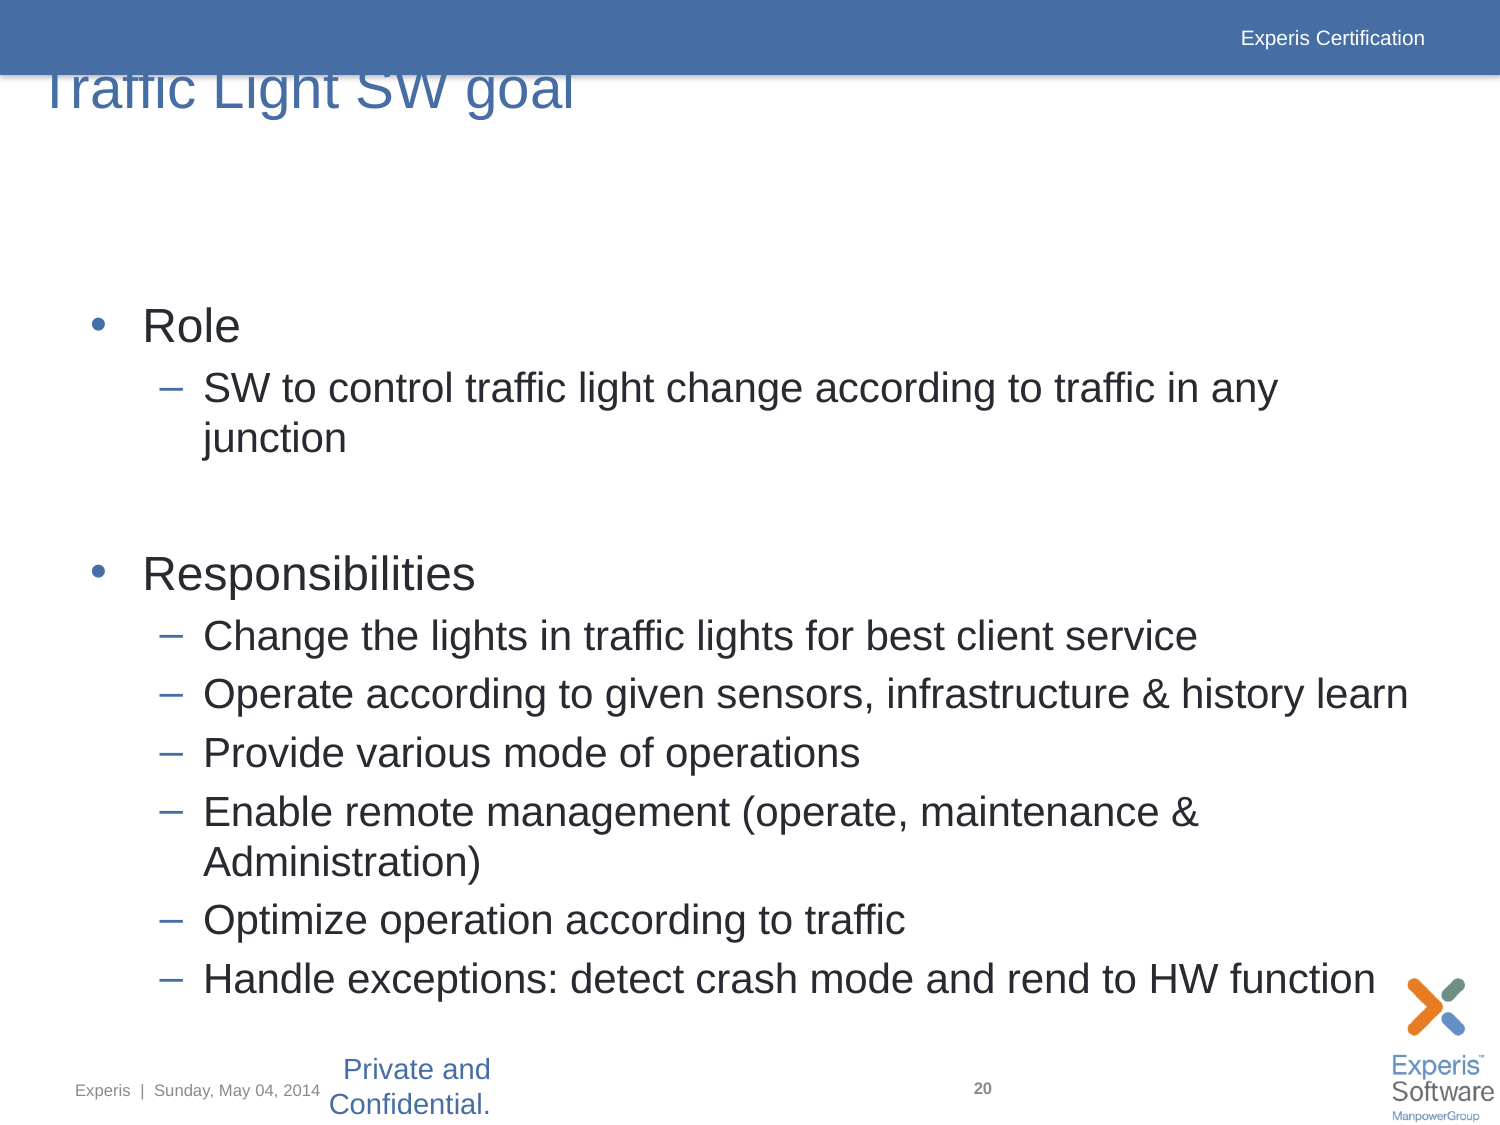

# Traffic Light SW goal
Role
SW to control traffic light change according to traffic in any junction

Responsibilities
Change the lights in traffic lights for best client service
Operate according to given sensors, infrastructure & history learn
Provide various mode of operations
Enable remote management (operate, maintenance & Administration)
Optimize operation according to traffic
Handle exceptions: detect crash mode and rend to HW function
Private and Confidential. Copyright DSP Group, 2009. All rights reserved.